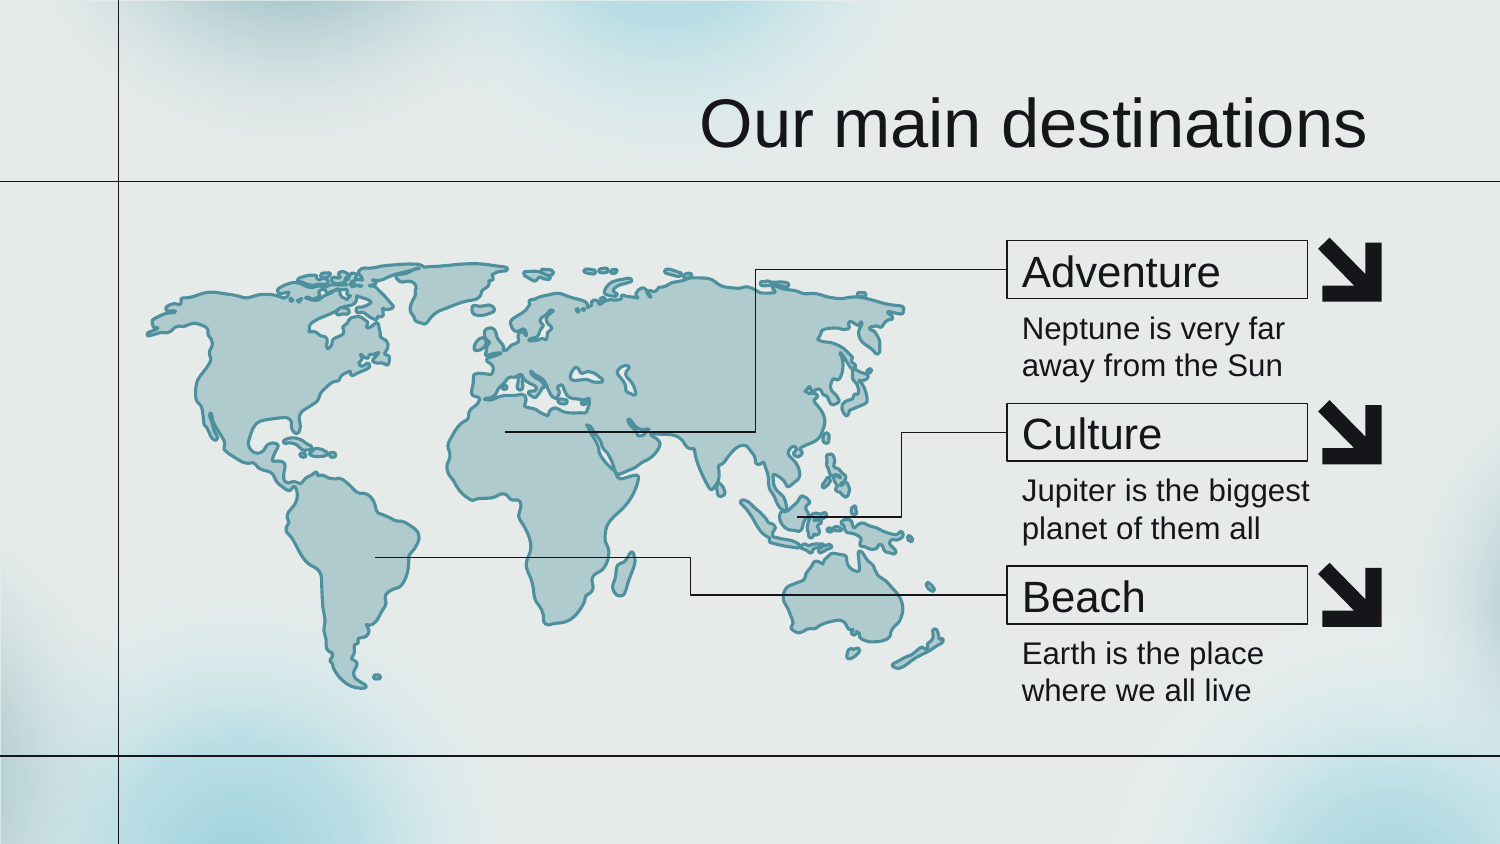

# Our main destinations

Adventure

Neptune is very far away from the Sun

Culture
Jupiter is the biggest planet of them all

Beach
Earth is the place where we all live